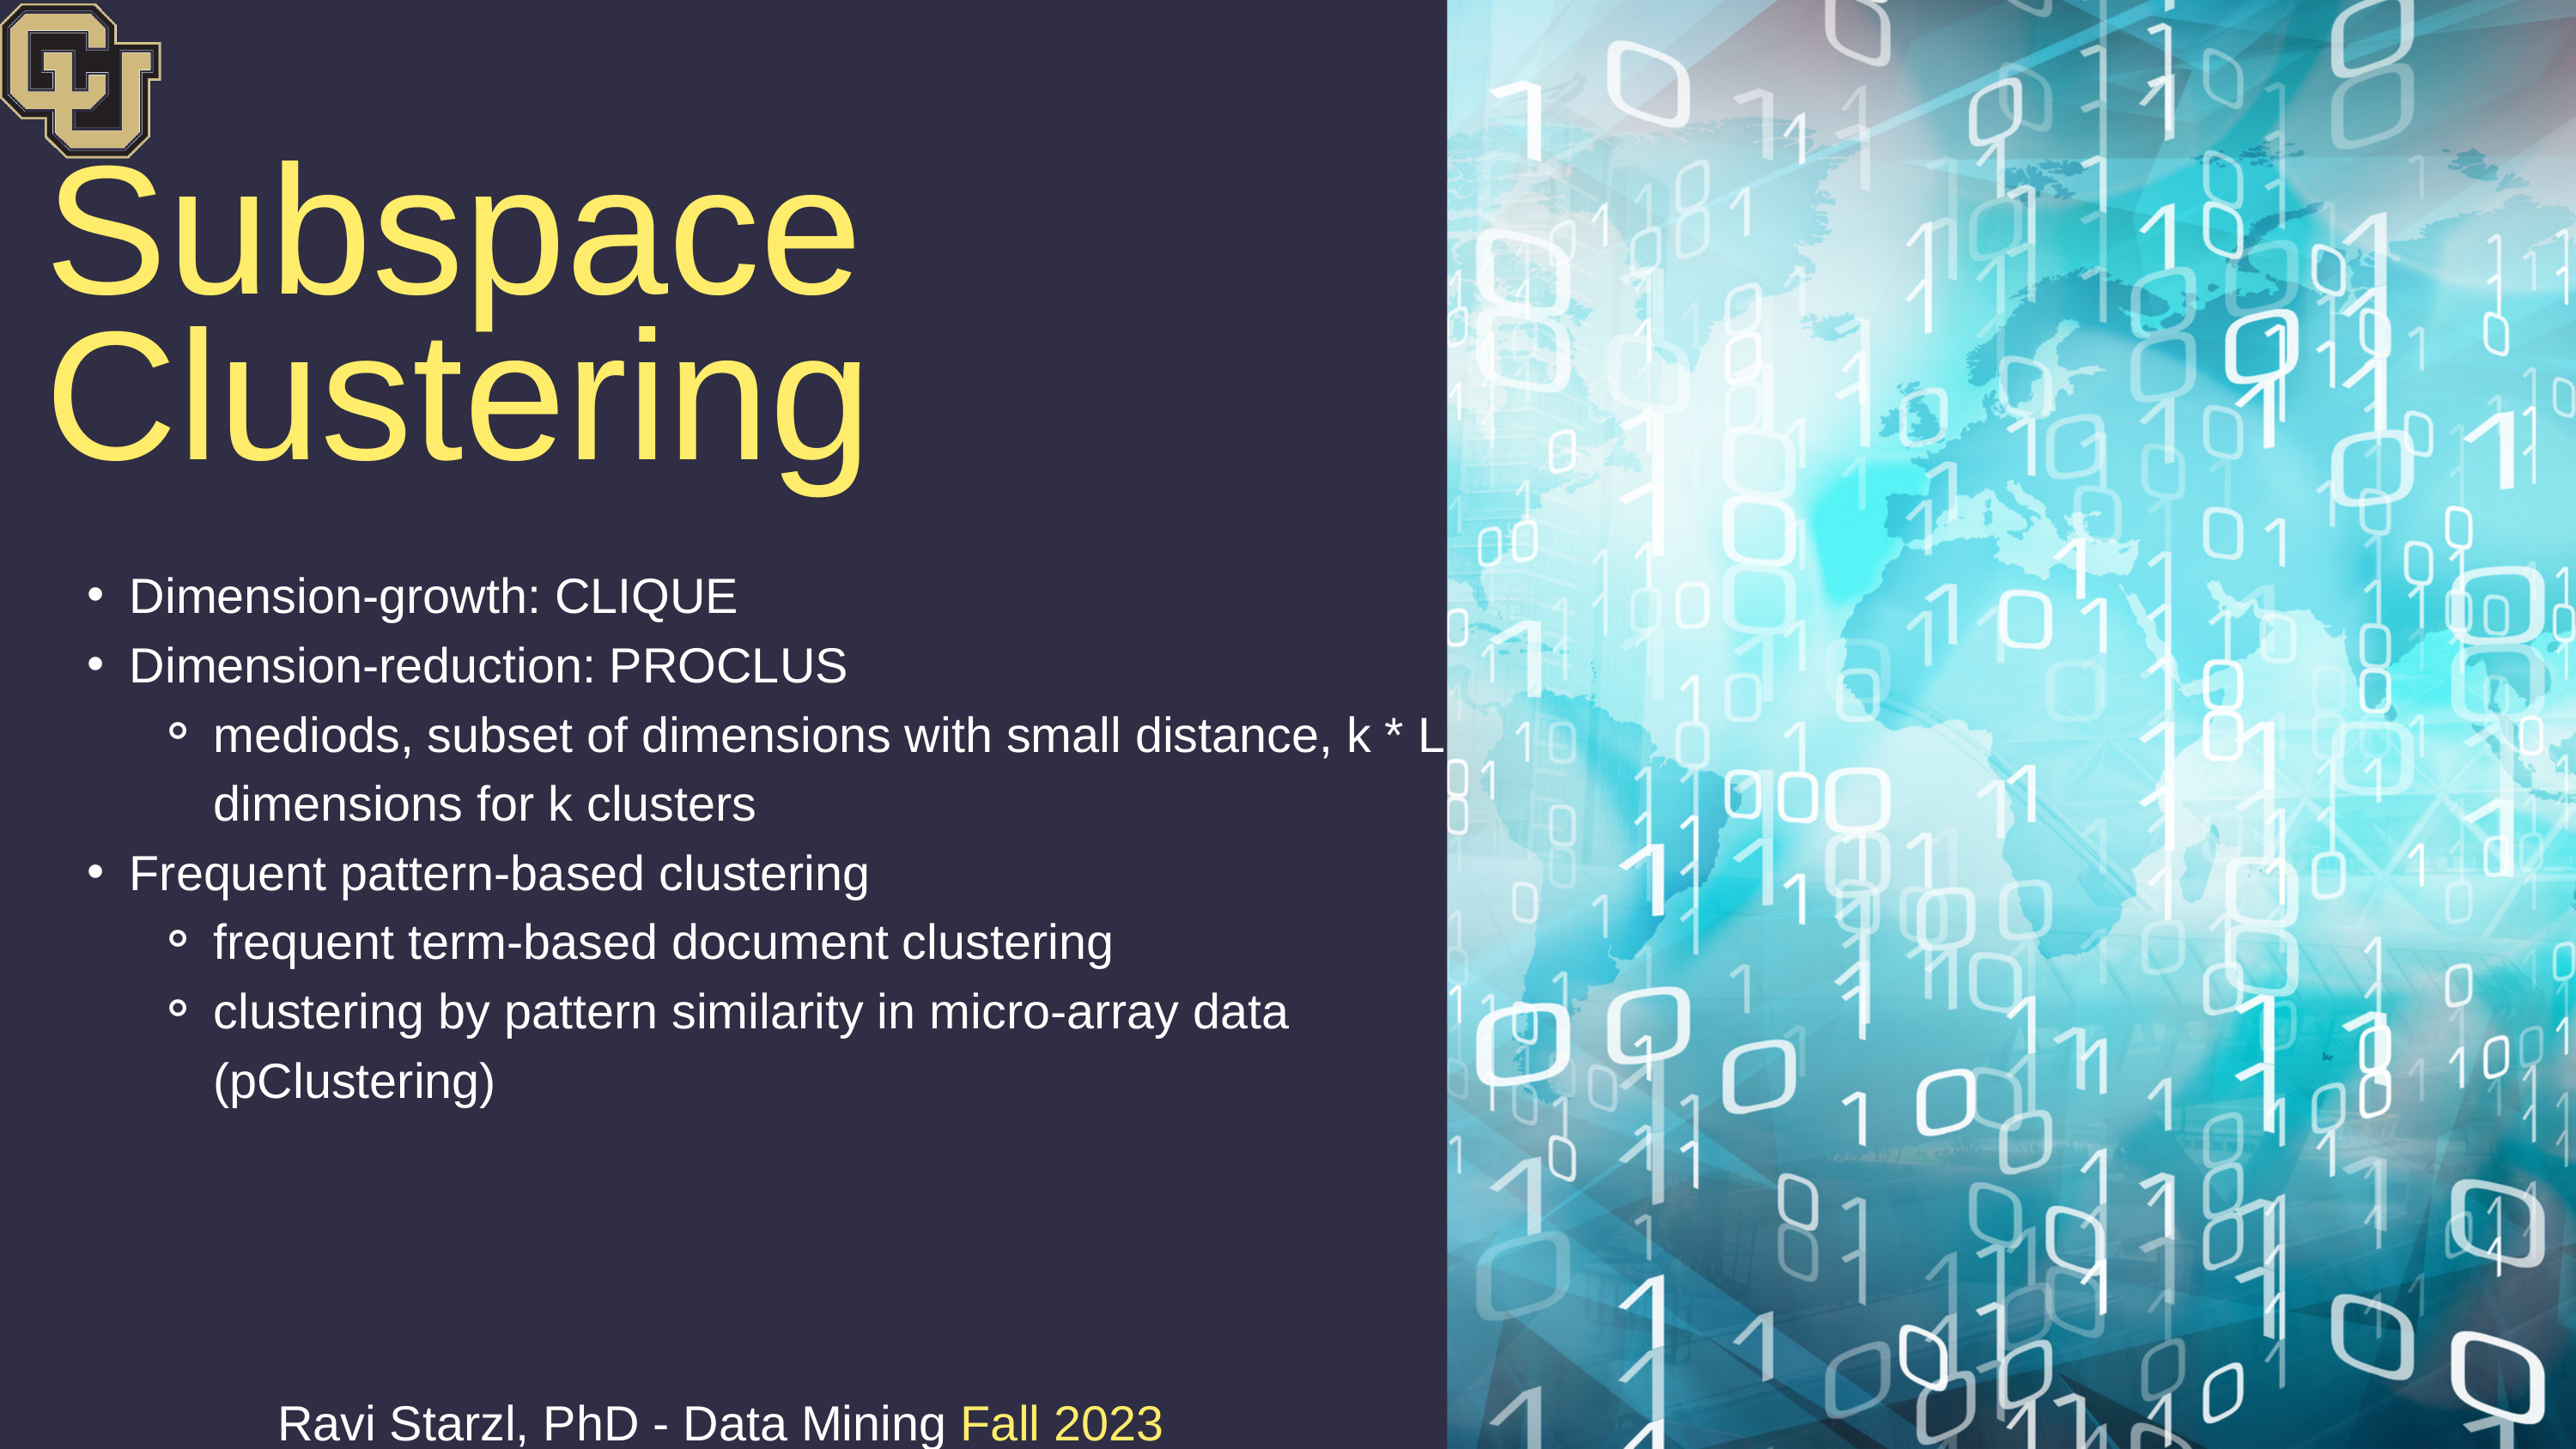

Subspace Clustering
Dimension-growth: CLIQUE
Dimension-reduction: PROCLUS
mediods, subset of dimensions with small distance, k * L dimensions for k clusters
Frequent pattern-based clustering
frequent term-based document clustering
clustering by pattern similarity in micro-array data (pClustering)
Ravi Starzl, PhD - Data Mining Fall 2023